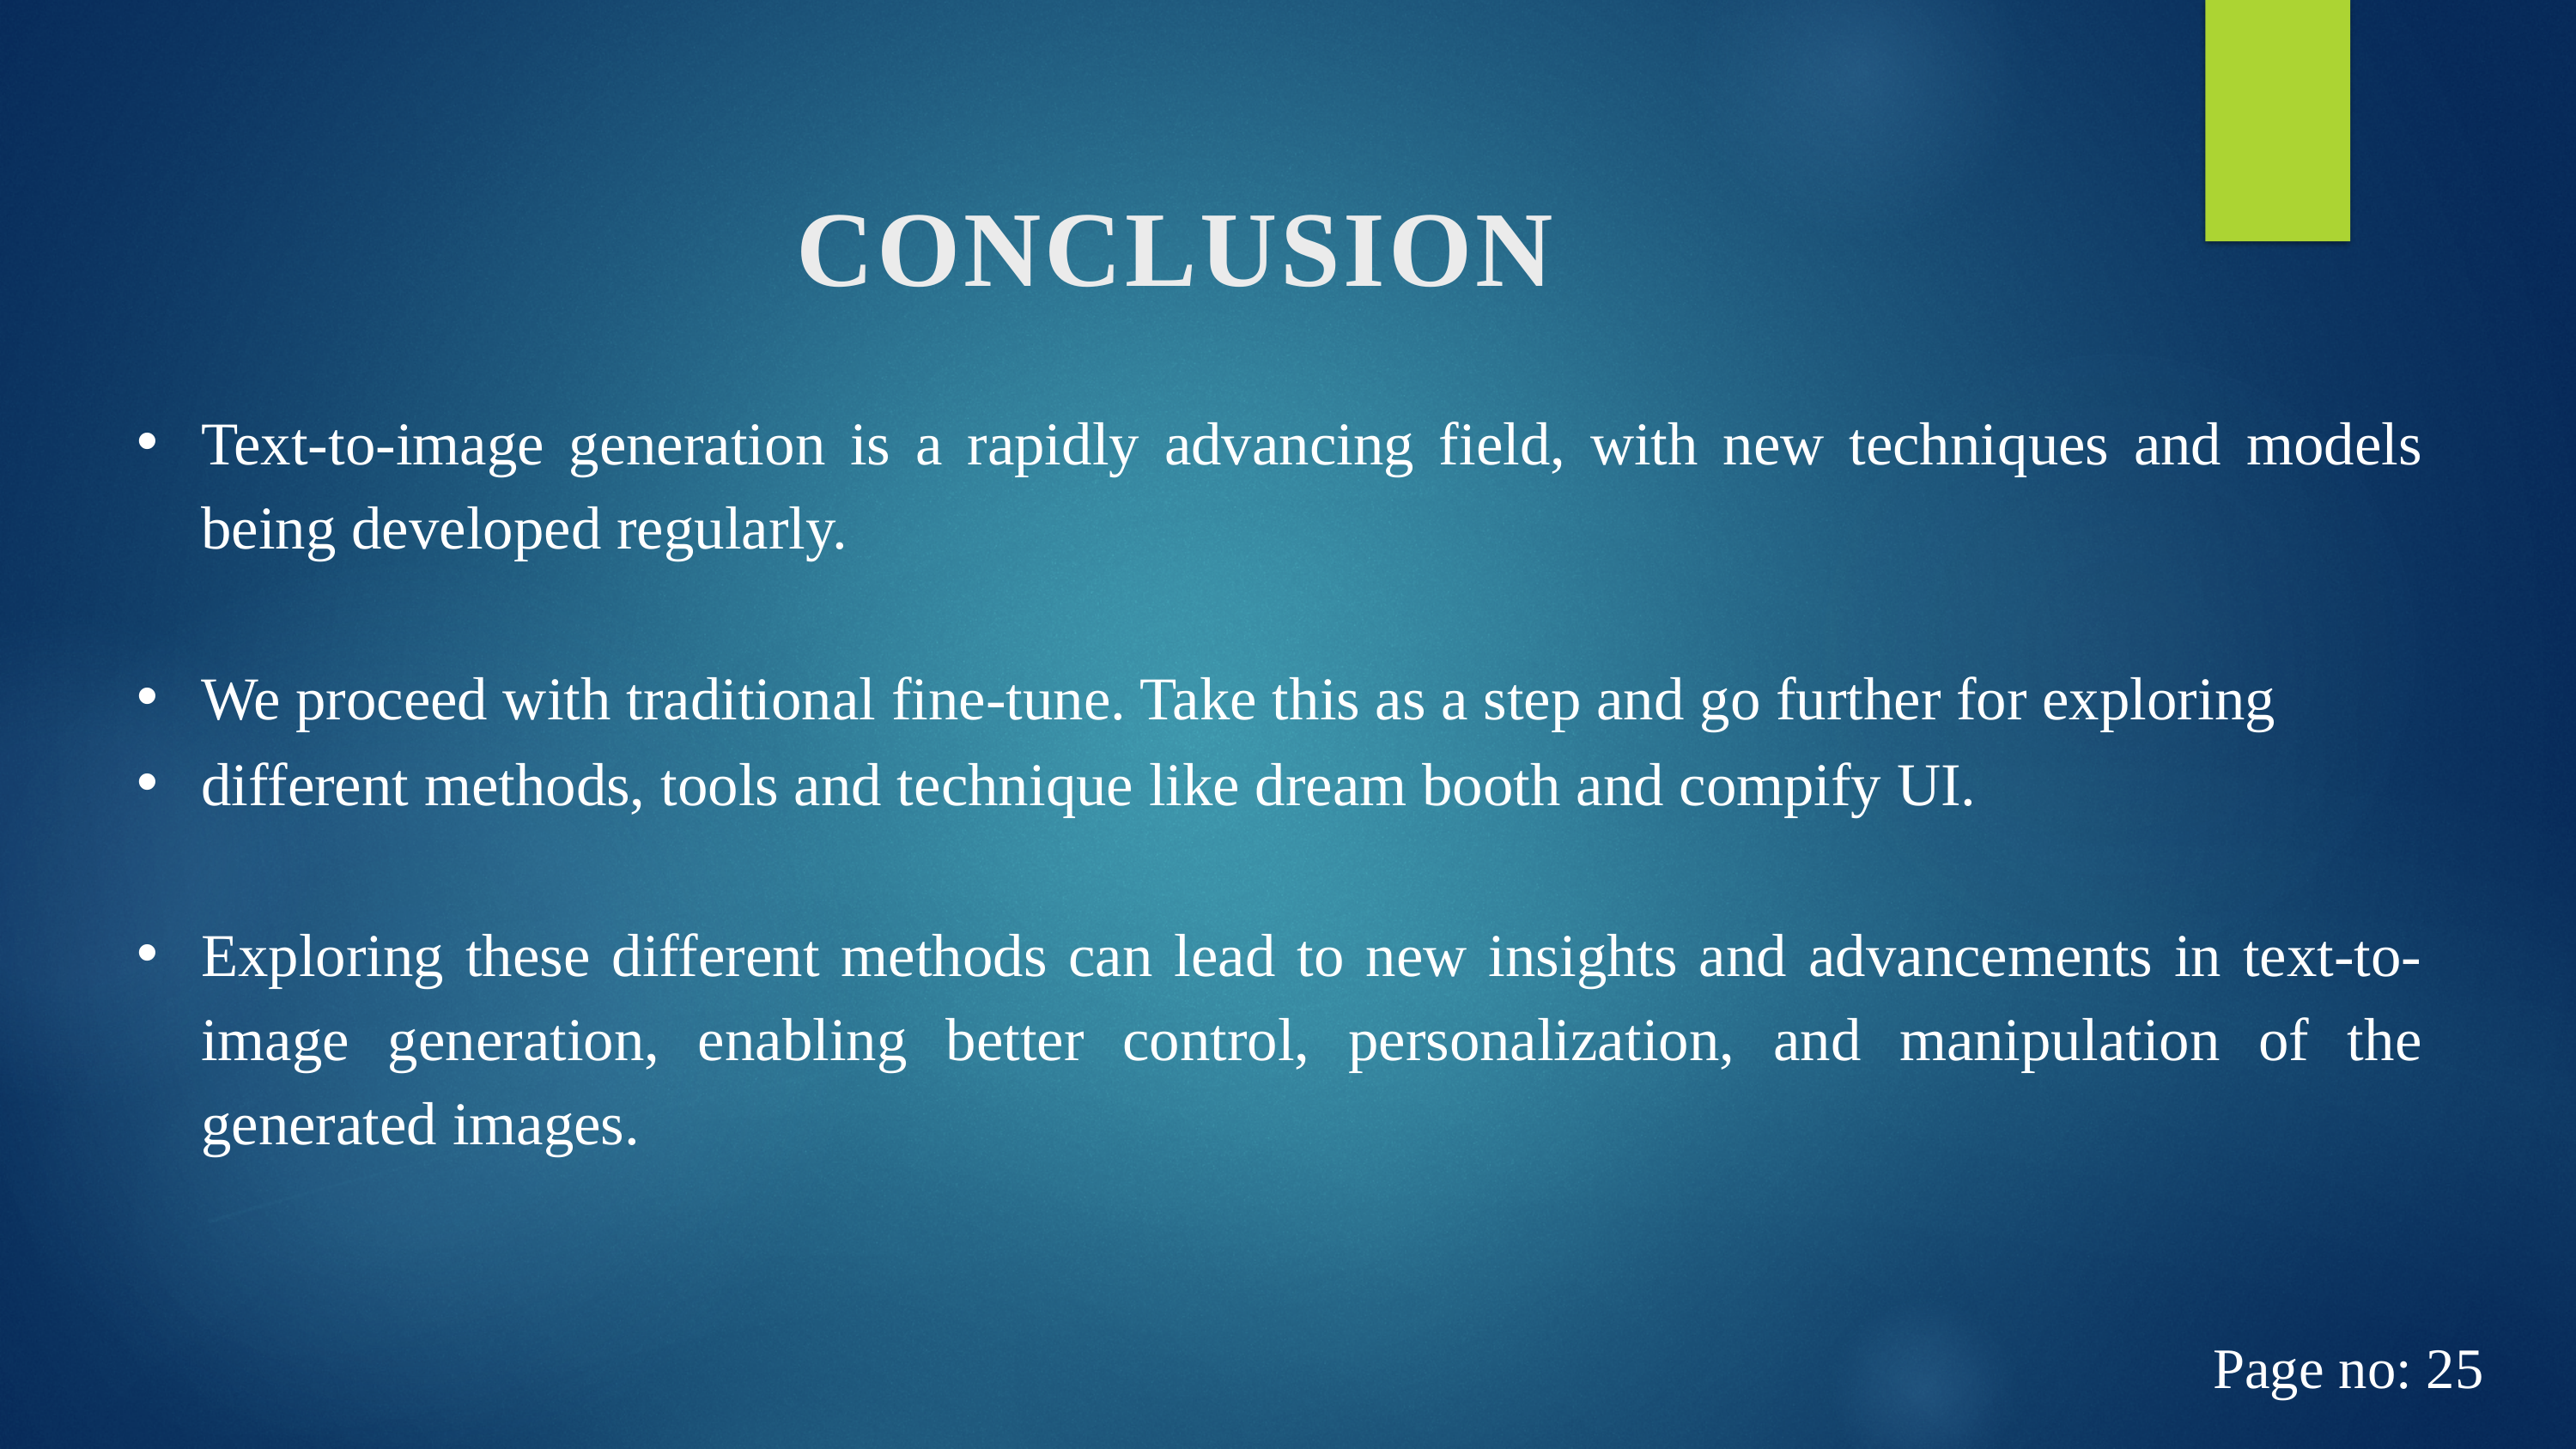

# CONCLUSION
Text-to-image generation is a rapidly advancing field, with new techniques and models being developed regularly.

We proceed with traditional fine-tune. Take this as a step and go further for exploring
different methods, tools and technique like dream booth and compify UI.

Exploring these different methods can lead to new insights and advancements in text-to-image generation, enabling better control, personalization, and manipulation of the generated images.
Page no: 25